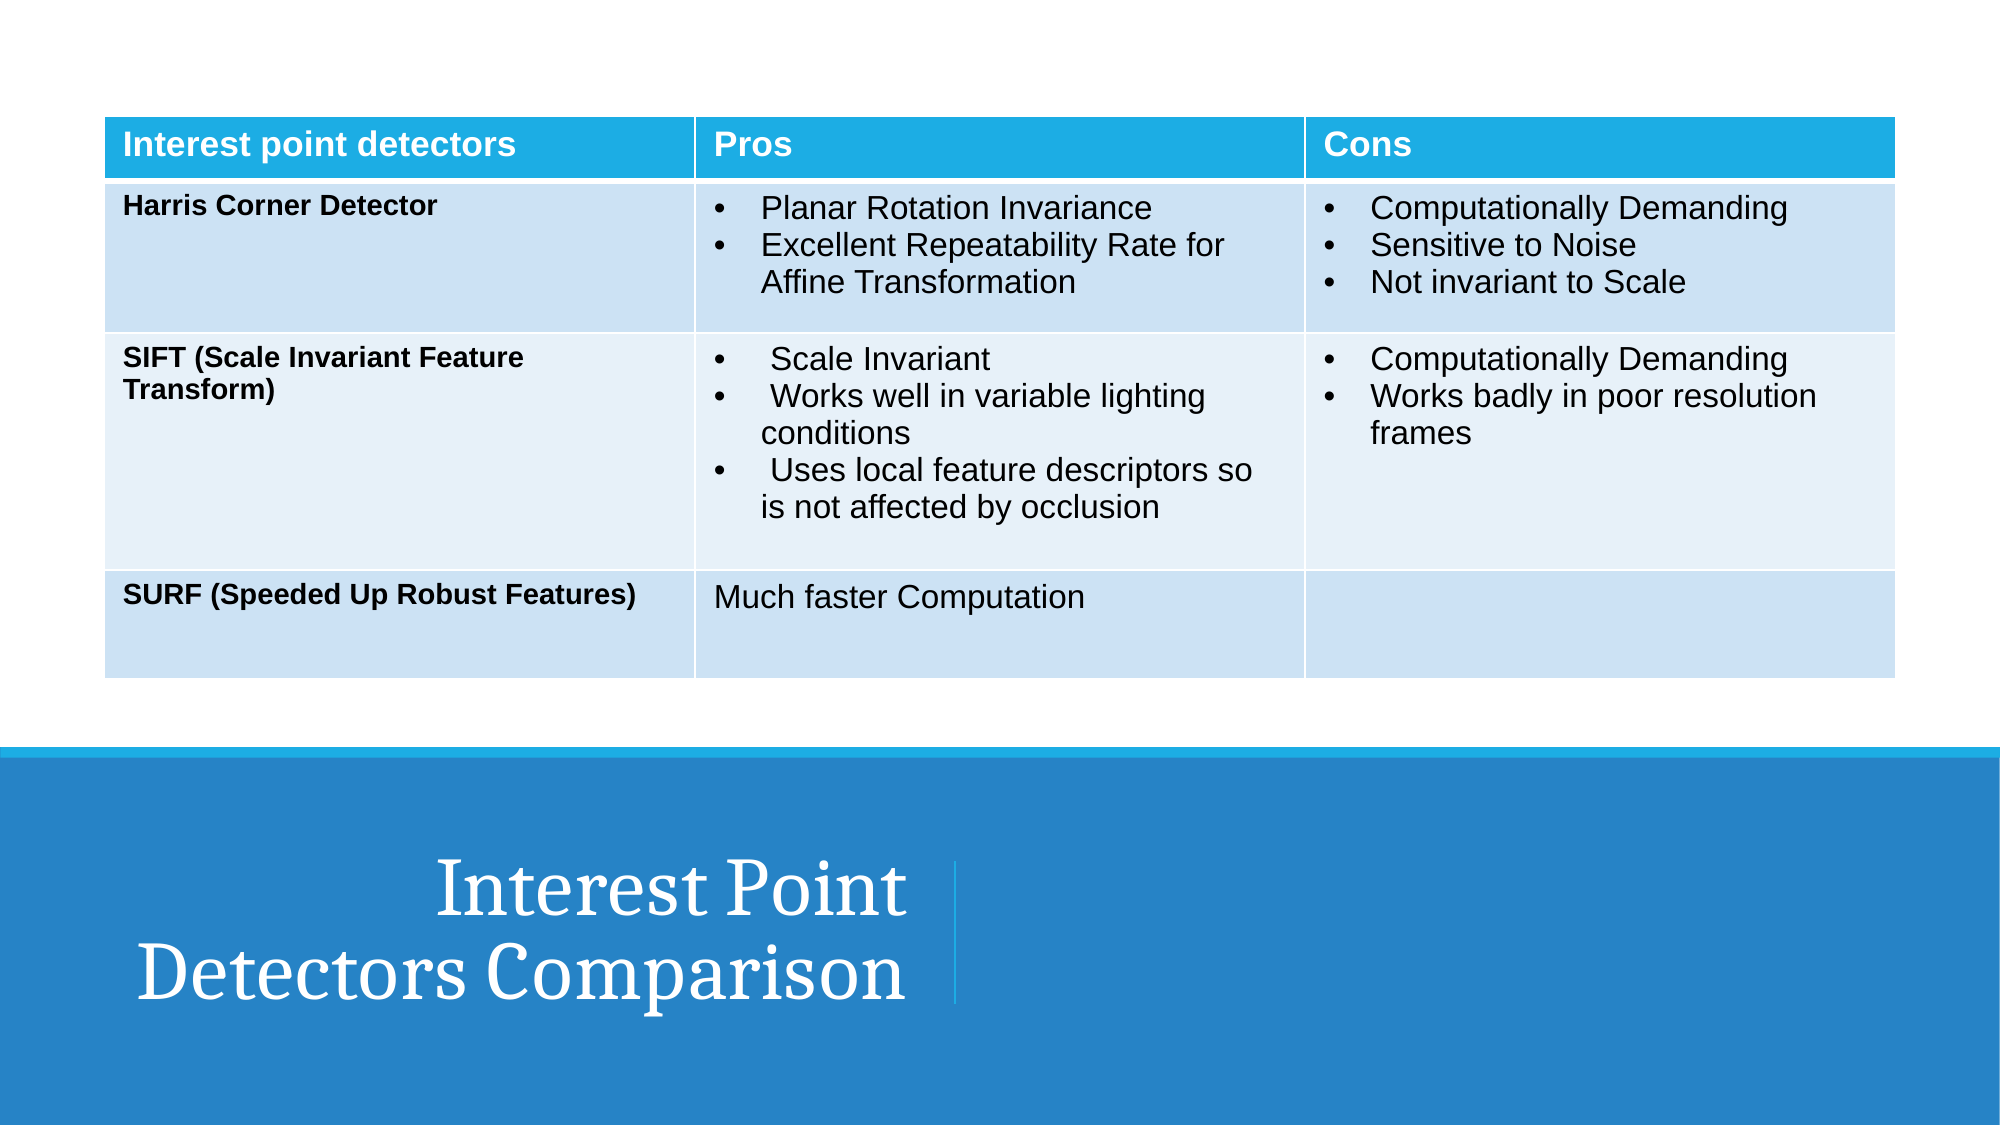

| Interest point detectors | Pros | Cons |
| --- | --- | --- |
| Harris Corner Detector | Planar Rotation Invariance Excellent Repeatability Rate for Affine Transformation | Computationally Demanding Sensitive to Noise Not invariant to Scale |
| SIFT (Scale Invariant Feature Transform) | Scale Invariant Works well in variable lighting conditions Uses local feature descriptors so is not affected by occlusion | Computationally Demanding Works badly in poor resolution frames |
| SURF (Speeded Up Robust Features) | Much faster Computation |  |

# Interest Point Detectors Comparison